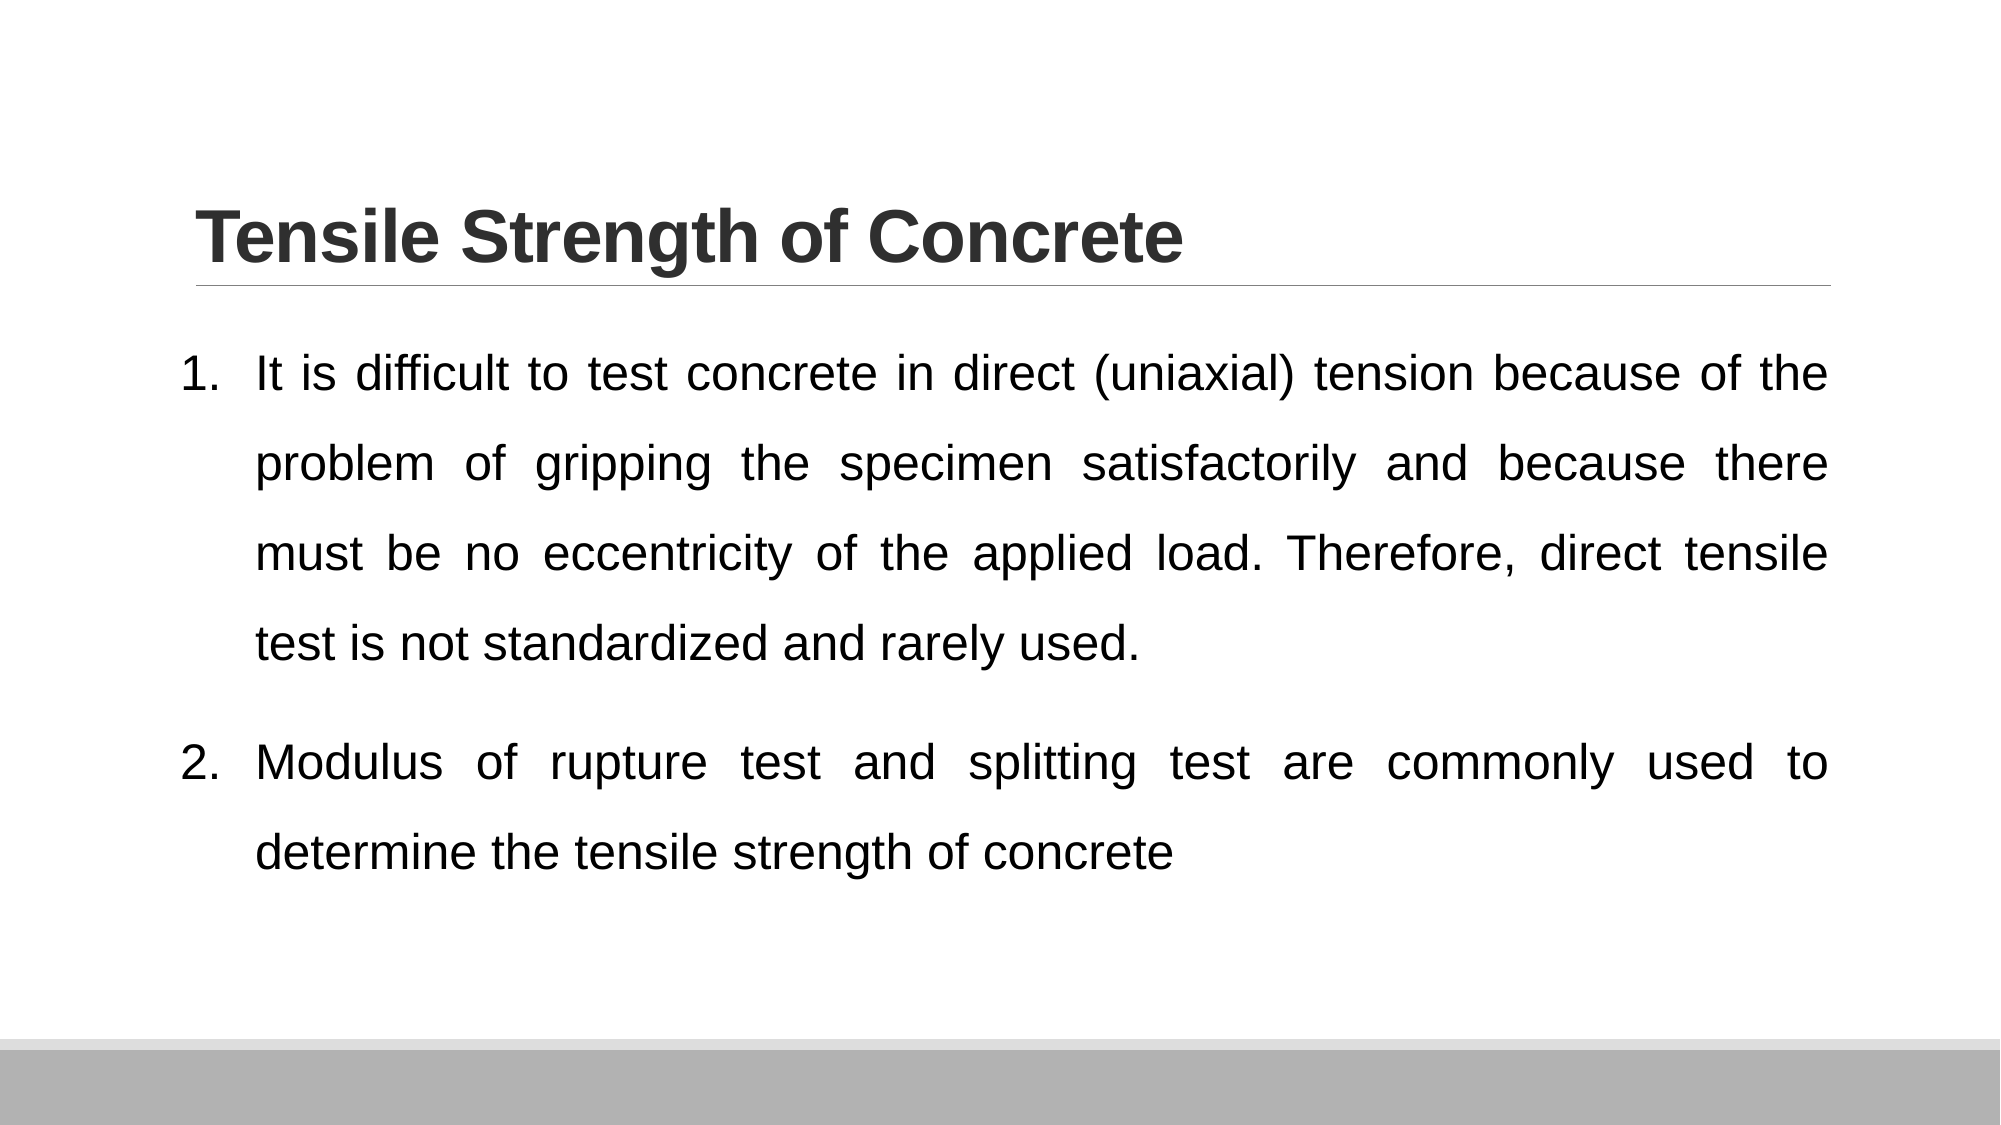

# Tensile Strength of Concrete
It is difficult to test concrete in direct (uniaxial) tension because of the problem of gripping the specimen satisfactorily and because there must be no eccentricity of the applied load. Therefore, direct tensile test is not standardized and rarely used.
Modulus of rupture test and splitting test are commonly used to determine the tensile strength of concrete